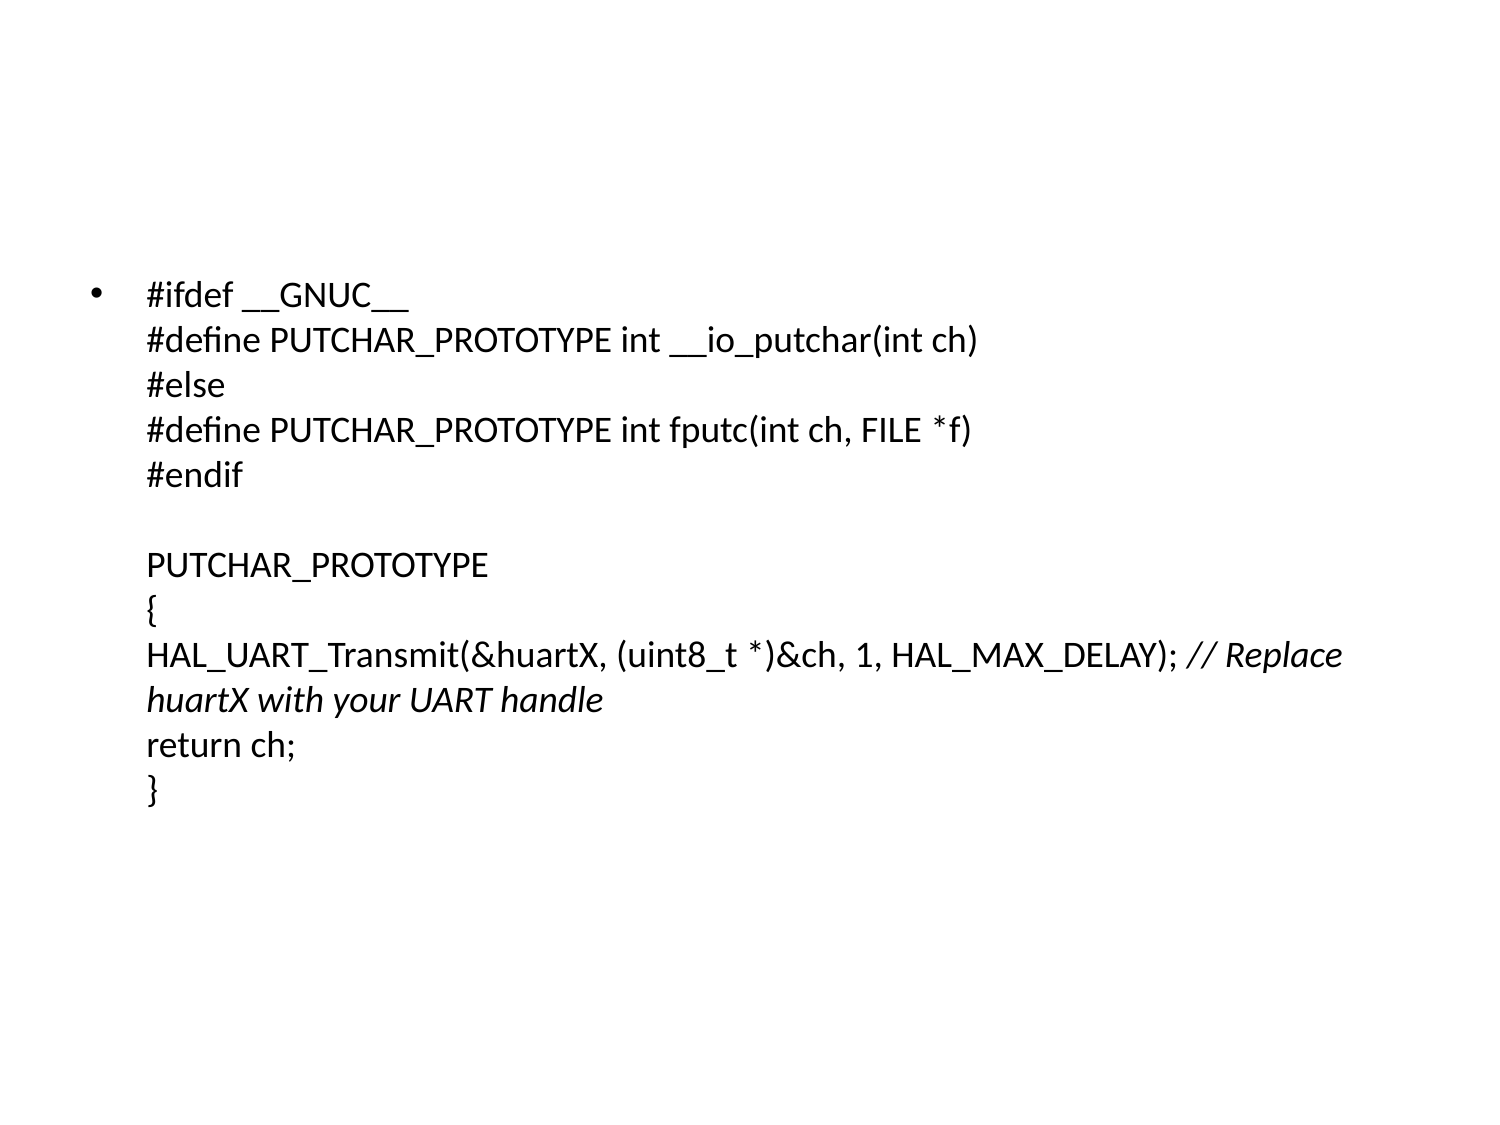

#ifdef __GNUC__
#define PUTCHAR_PROTOTYPE int __io_putchar(int ch)
#else
#define PUTCHAR_PROTOTYPE int fputc(int ch, FILE *f)
#endif
PUTCHAR_PROTOTYPE
{
HAL_UART_Transmit(&huartX, (uint8_t *)&ch, 1, HAL_MAX_DELAY); // Replace huartX with your UART handle
return ch;
}